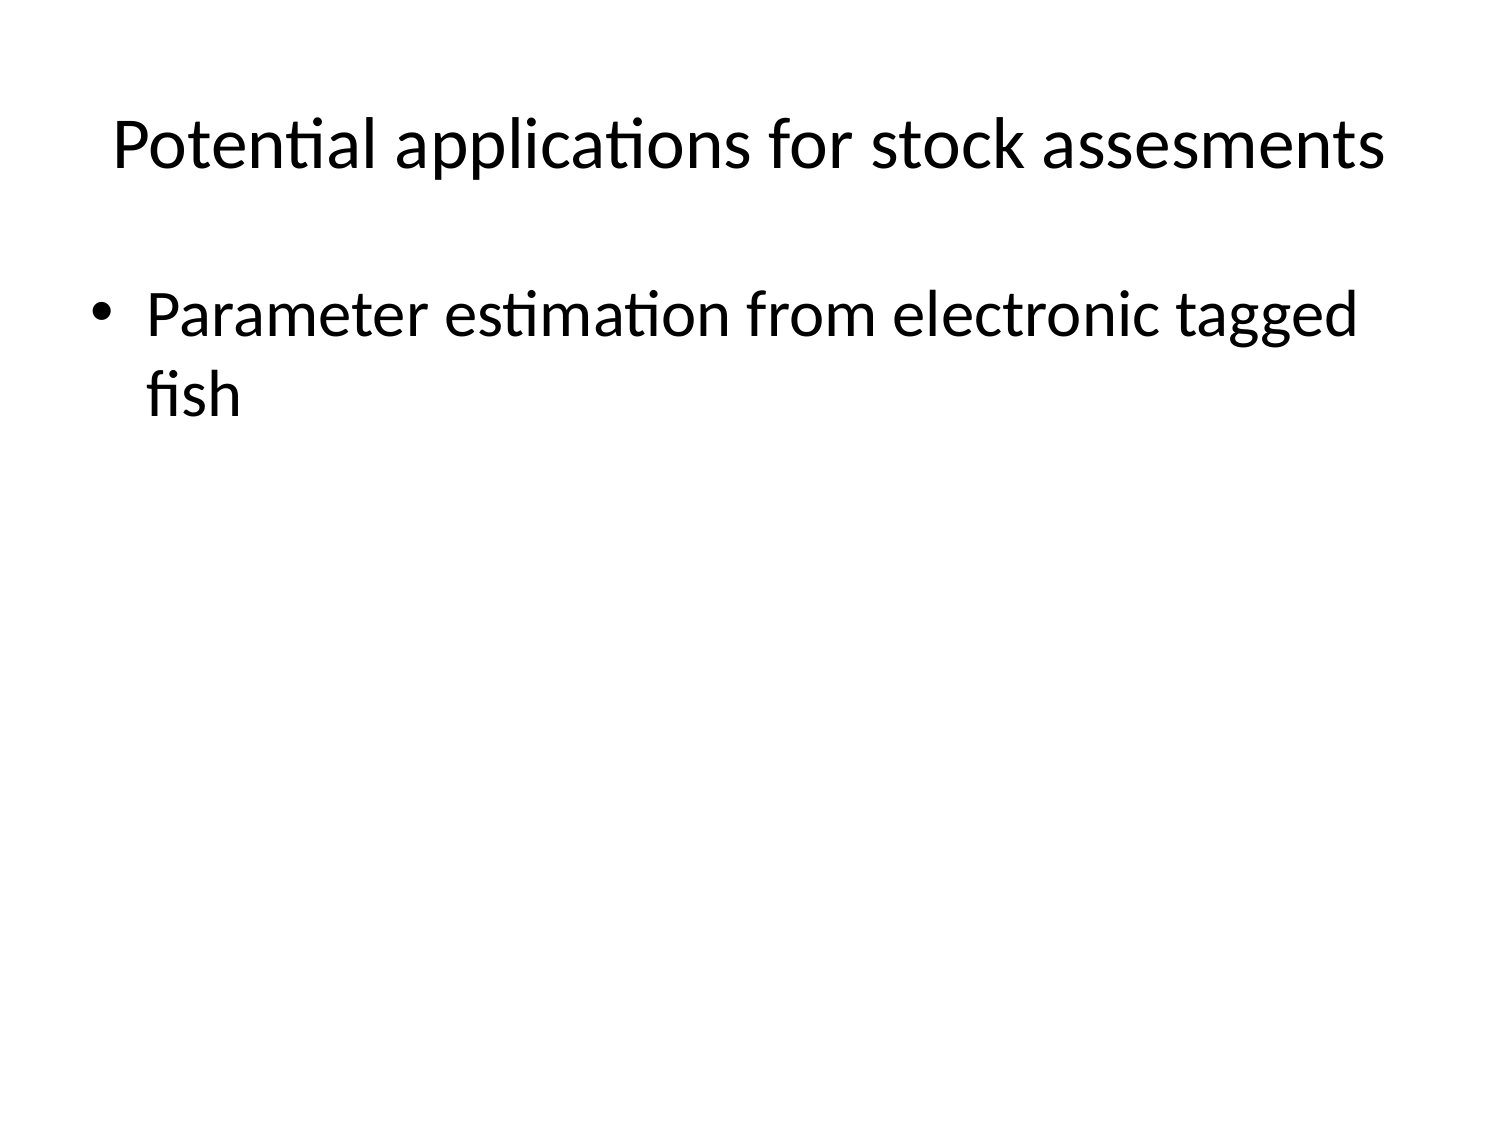

# Potential applications for stock assesments
Parameter estimation from electronic tagged fish